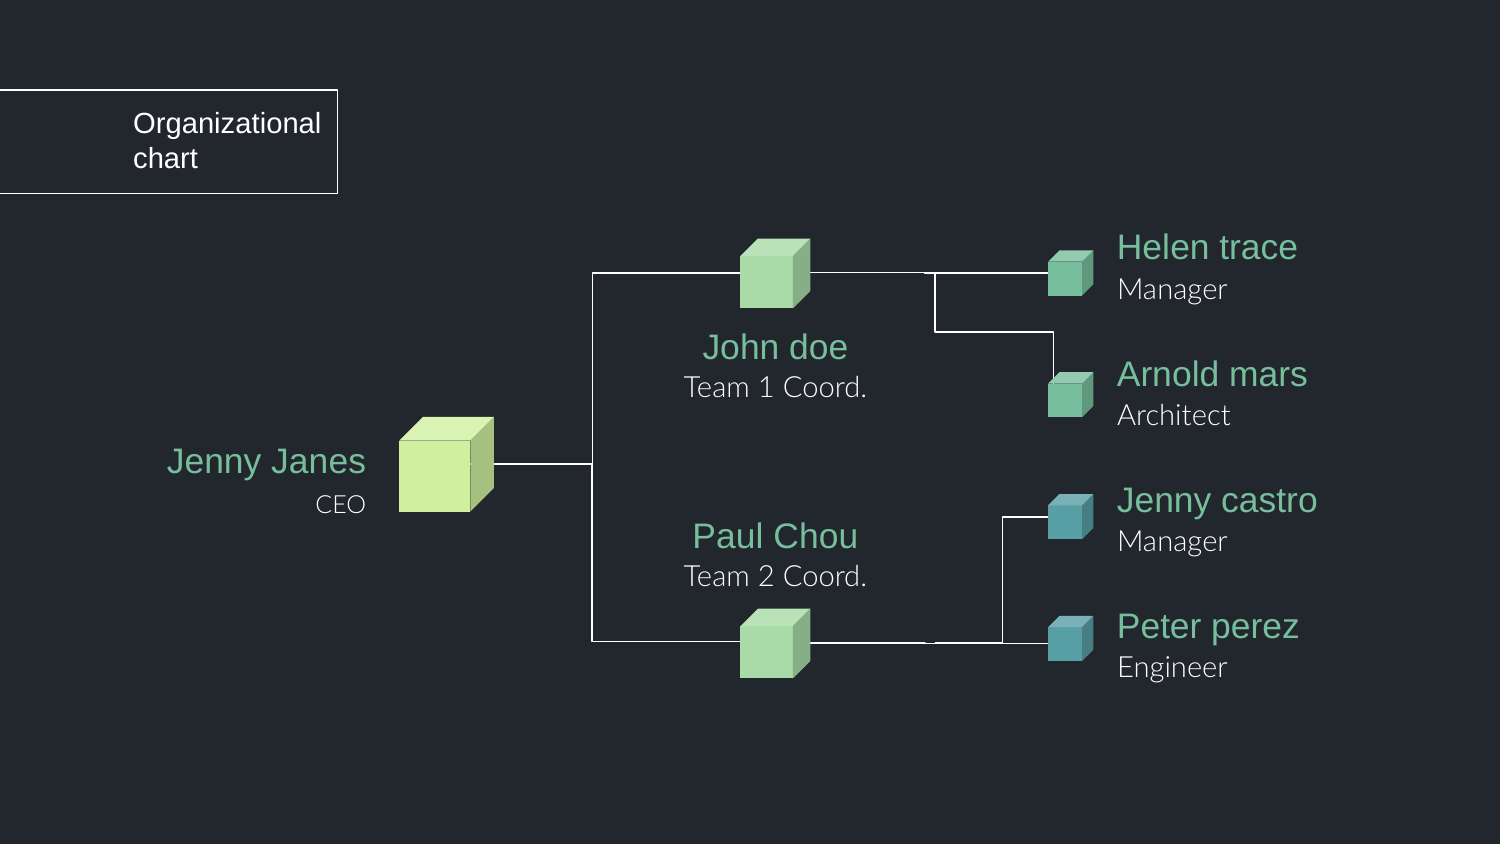

# Organizational chart
Helen trace

Manager
John doe
Arnold mars
Team 1 Coord.
Architect
Jenny Janes
Jenny castro
CEO
Paul Chou
Manager
Team 2 Coord.
Peter perez
Engineer